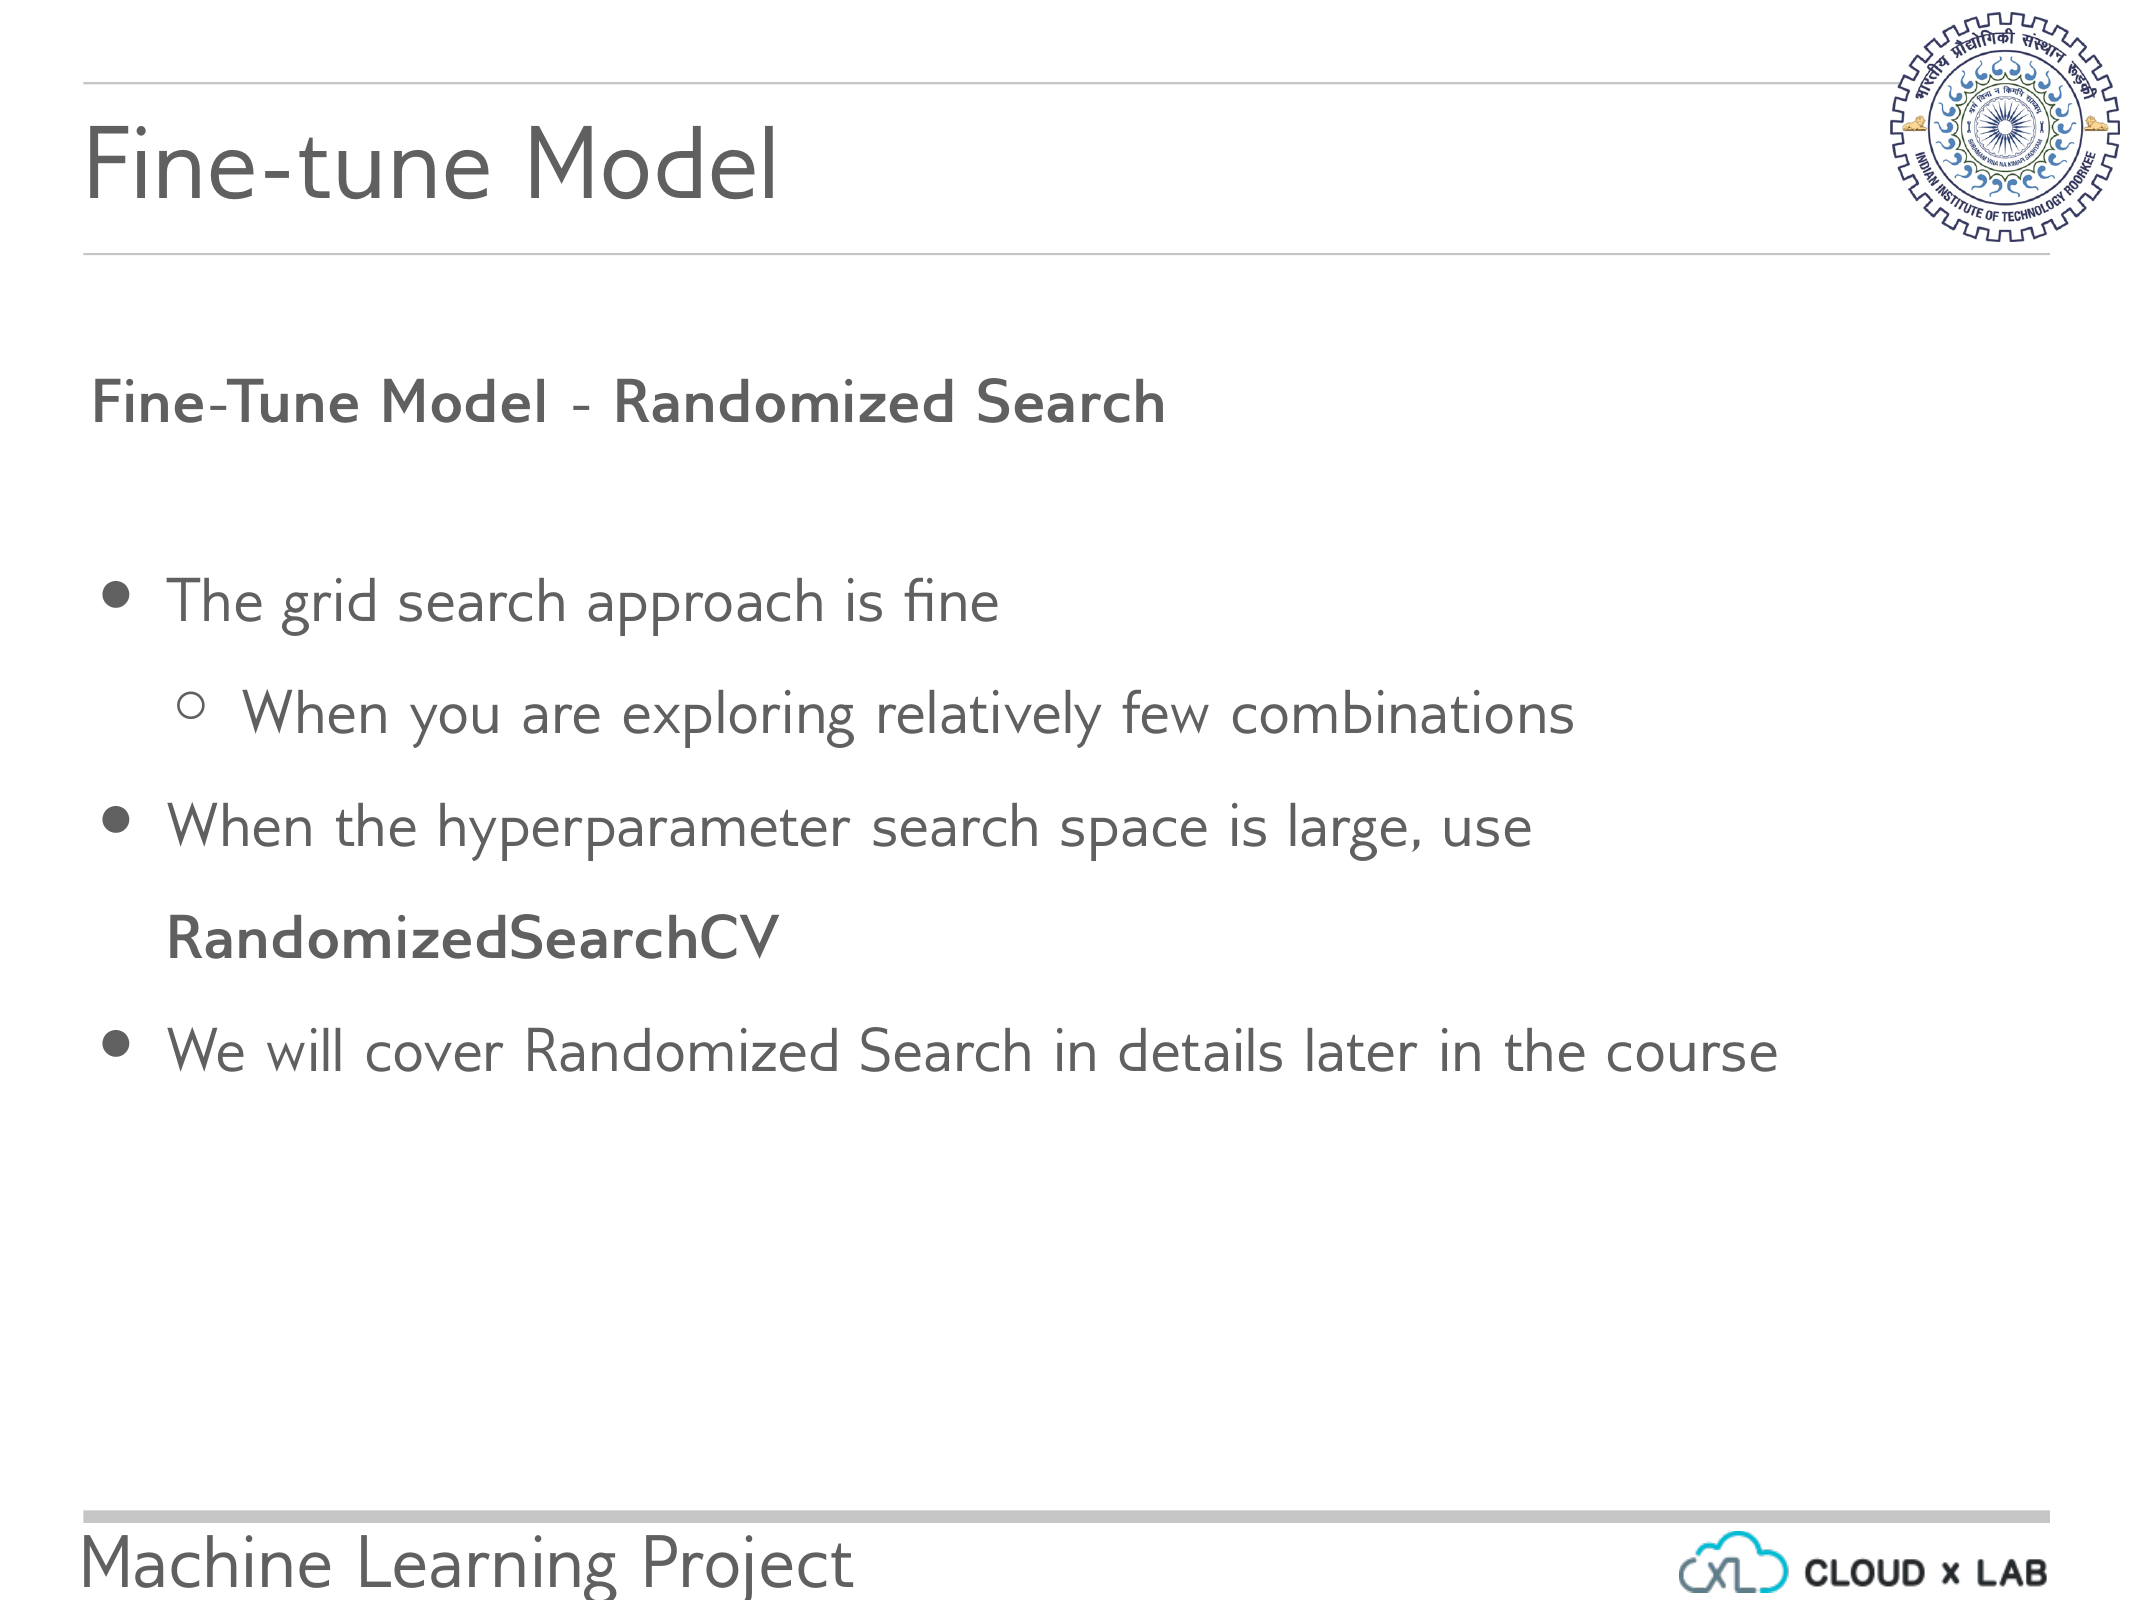

Fine-tune Model
Fine-Tune Model - Randomized Search

The grid search approach is fine
When you are exploring relatively few combinations
When the hyperparameter search space is large, use RandomizedSearchCV
We will cover Randomized Search in details later in the course